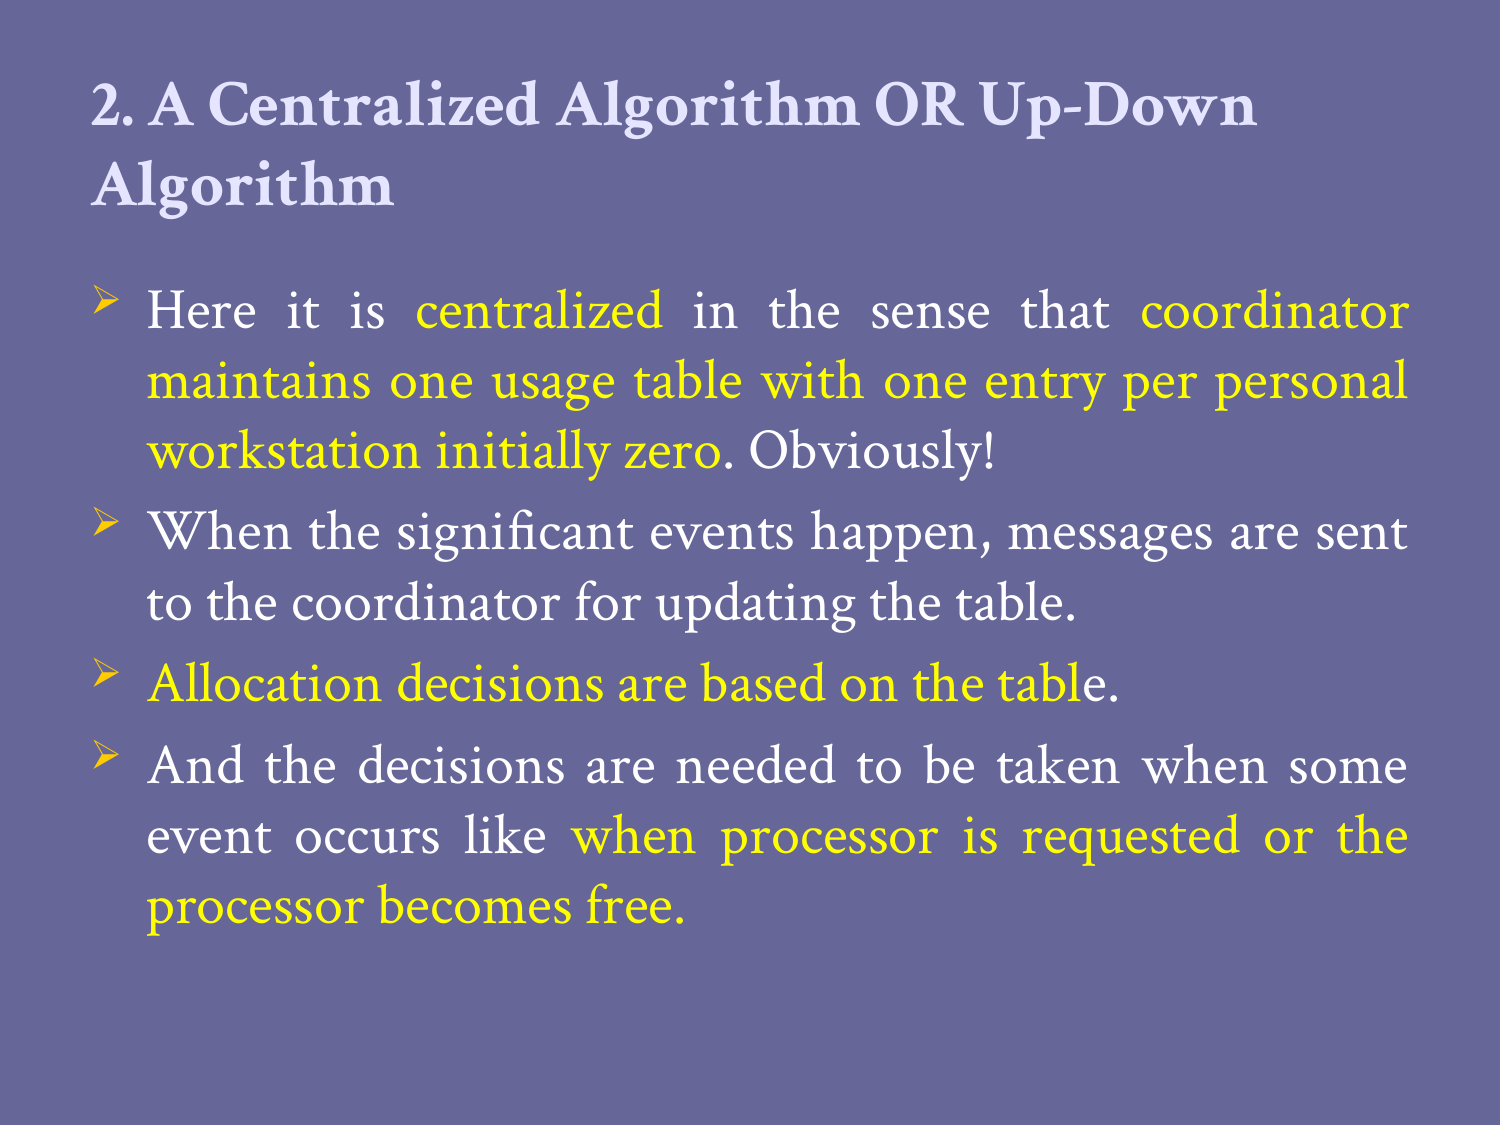

2. A Centralized Algorithm OR Up-Down Algorithm
Here it is centralized in the sense that coordinator maintains one usage table with one entry per personal workstation initially zero. Obviously!
When the significant events happen, messages are sent to the coordinator for updating the table.
Allocation decisions are based on the table.
And the decisions are needed to be taken when some event occurs like when processor is requested or the processor becomes free.